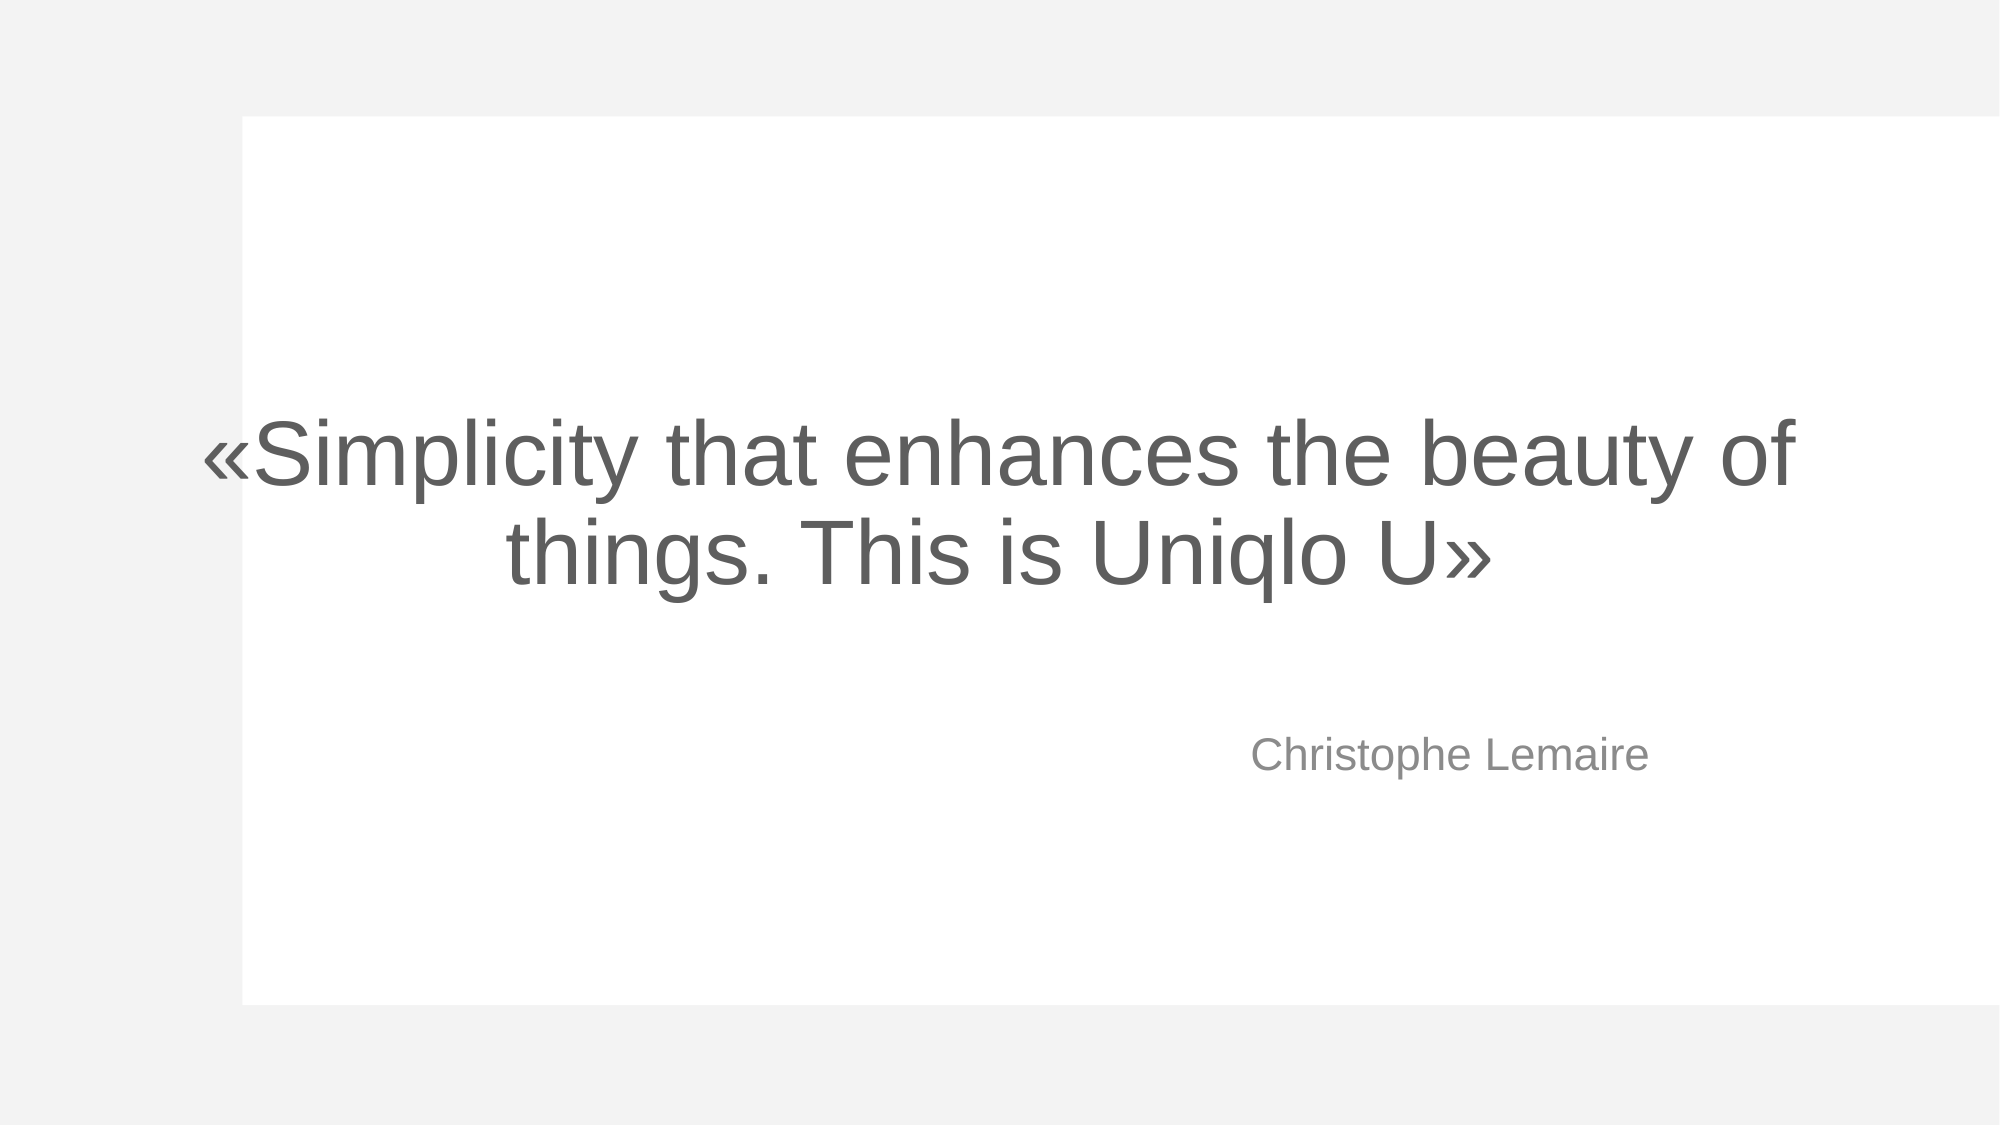

# «Simplicity that enhances the beauty of things. This is Uniqlo U»
Christophe Lemaire